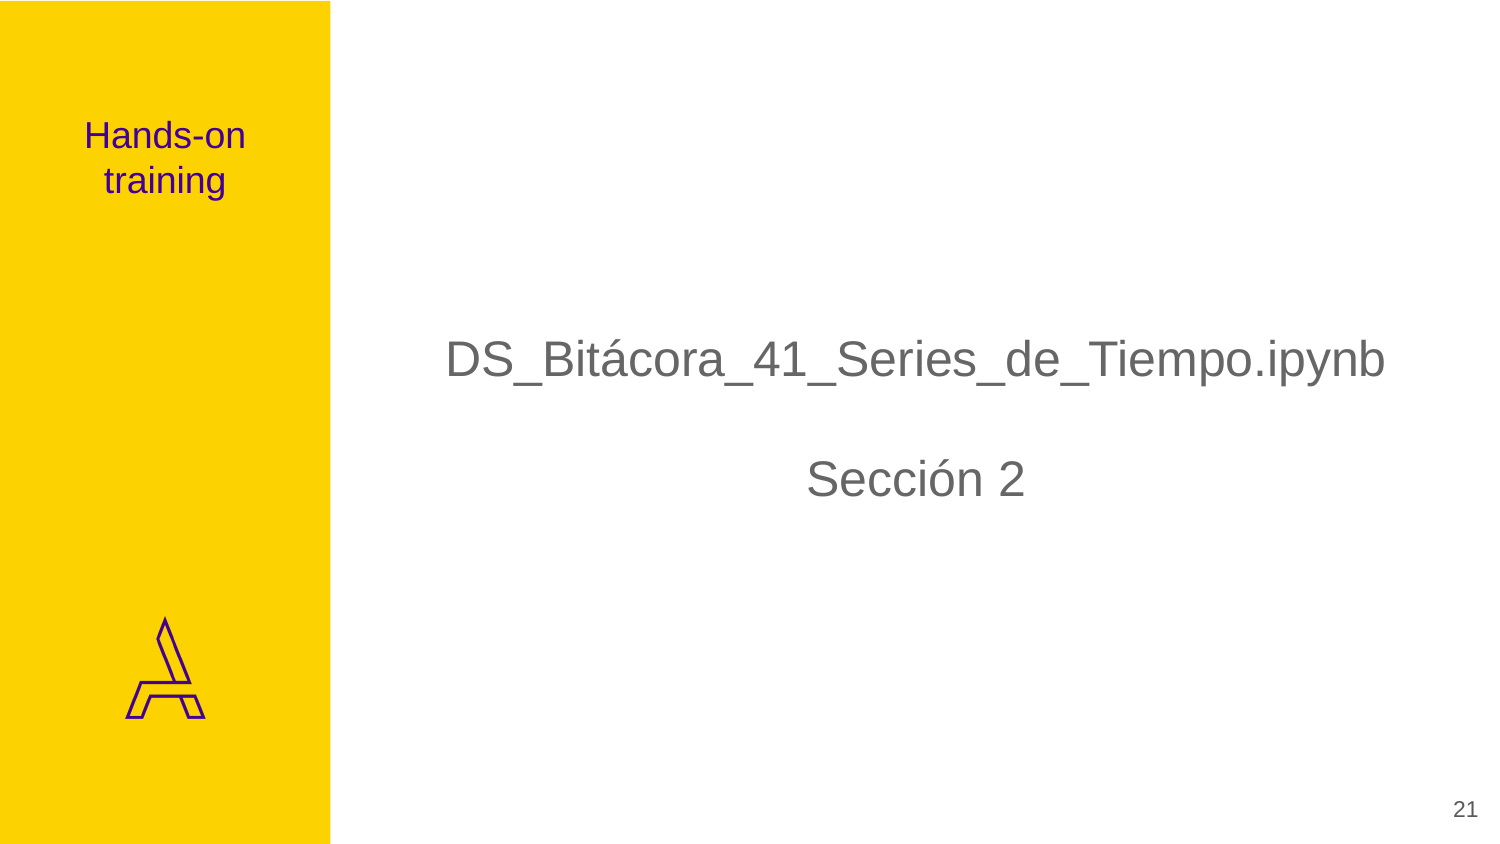

# Hands-on training

DS_Bitácora_41_Series_de_Tiempo.ipynb

Sección 2

21